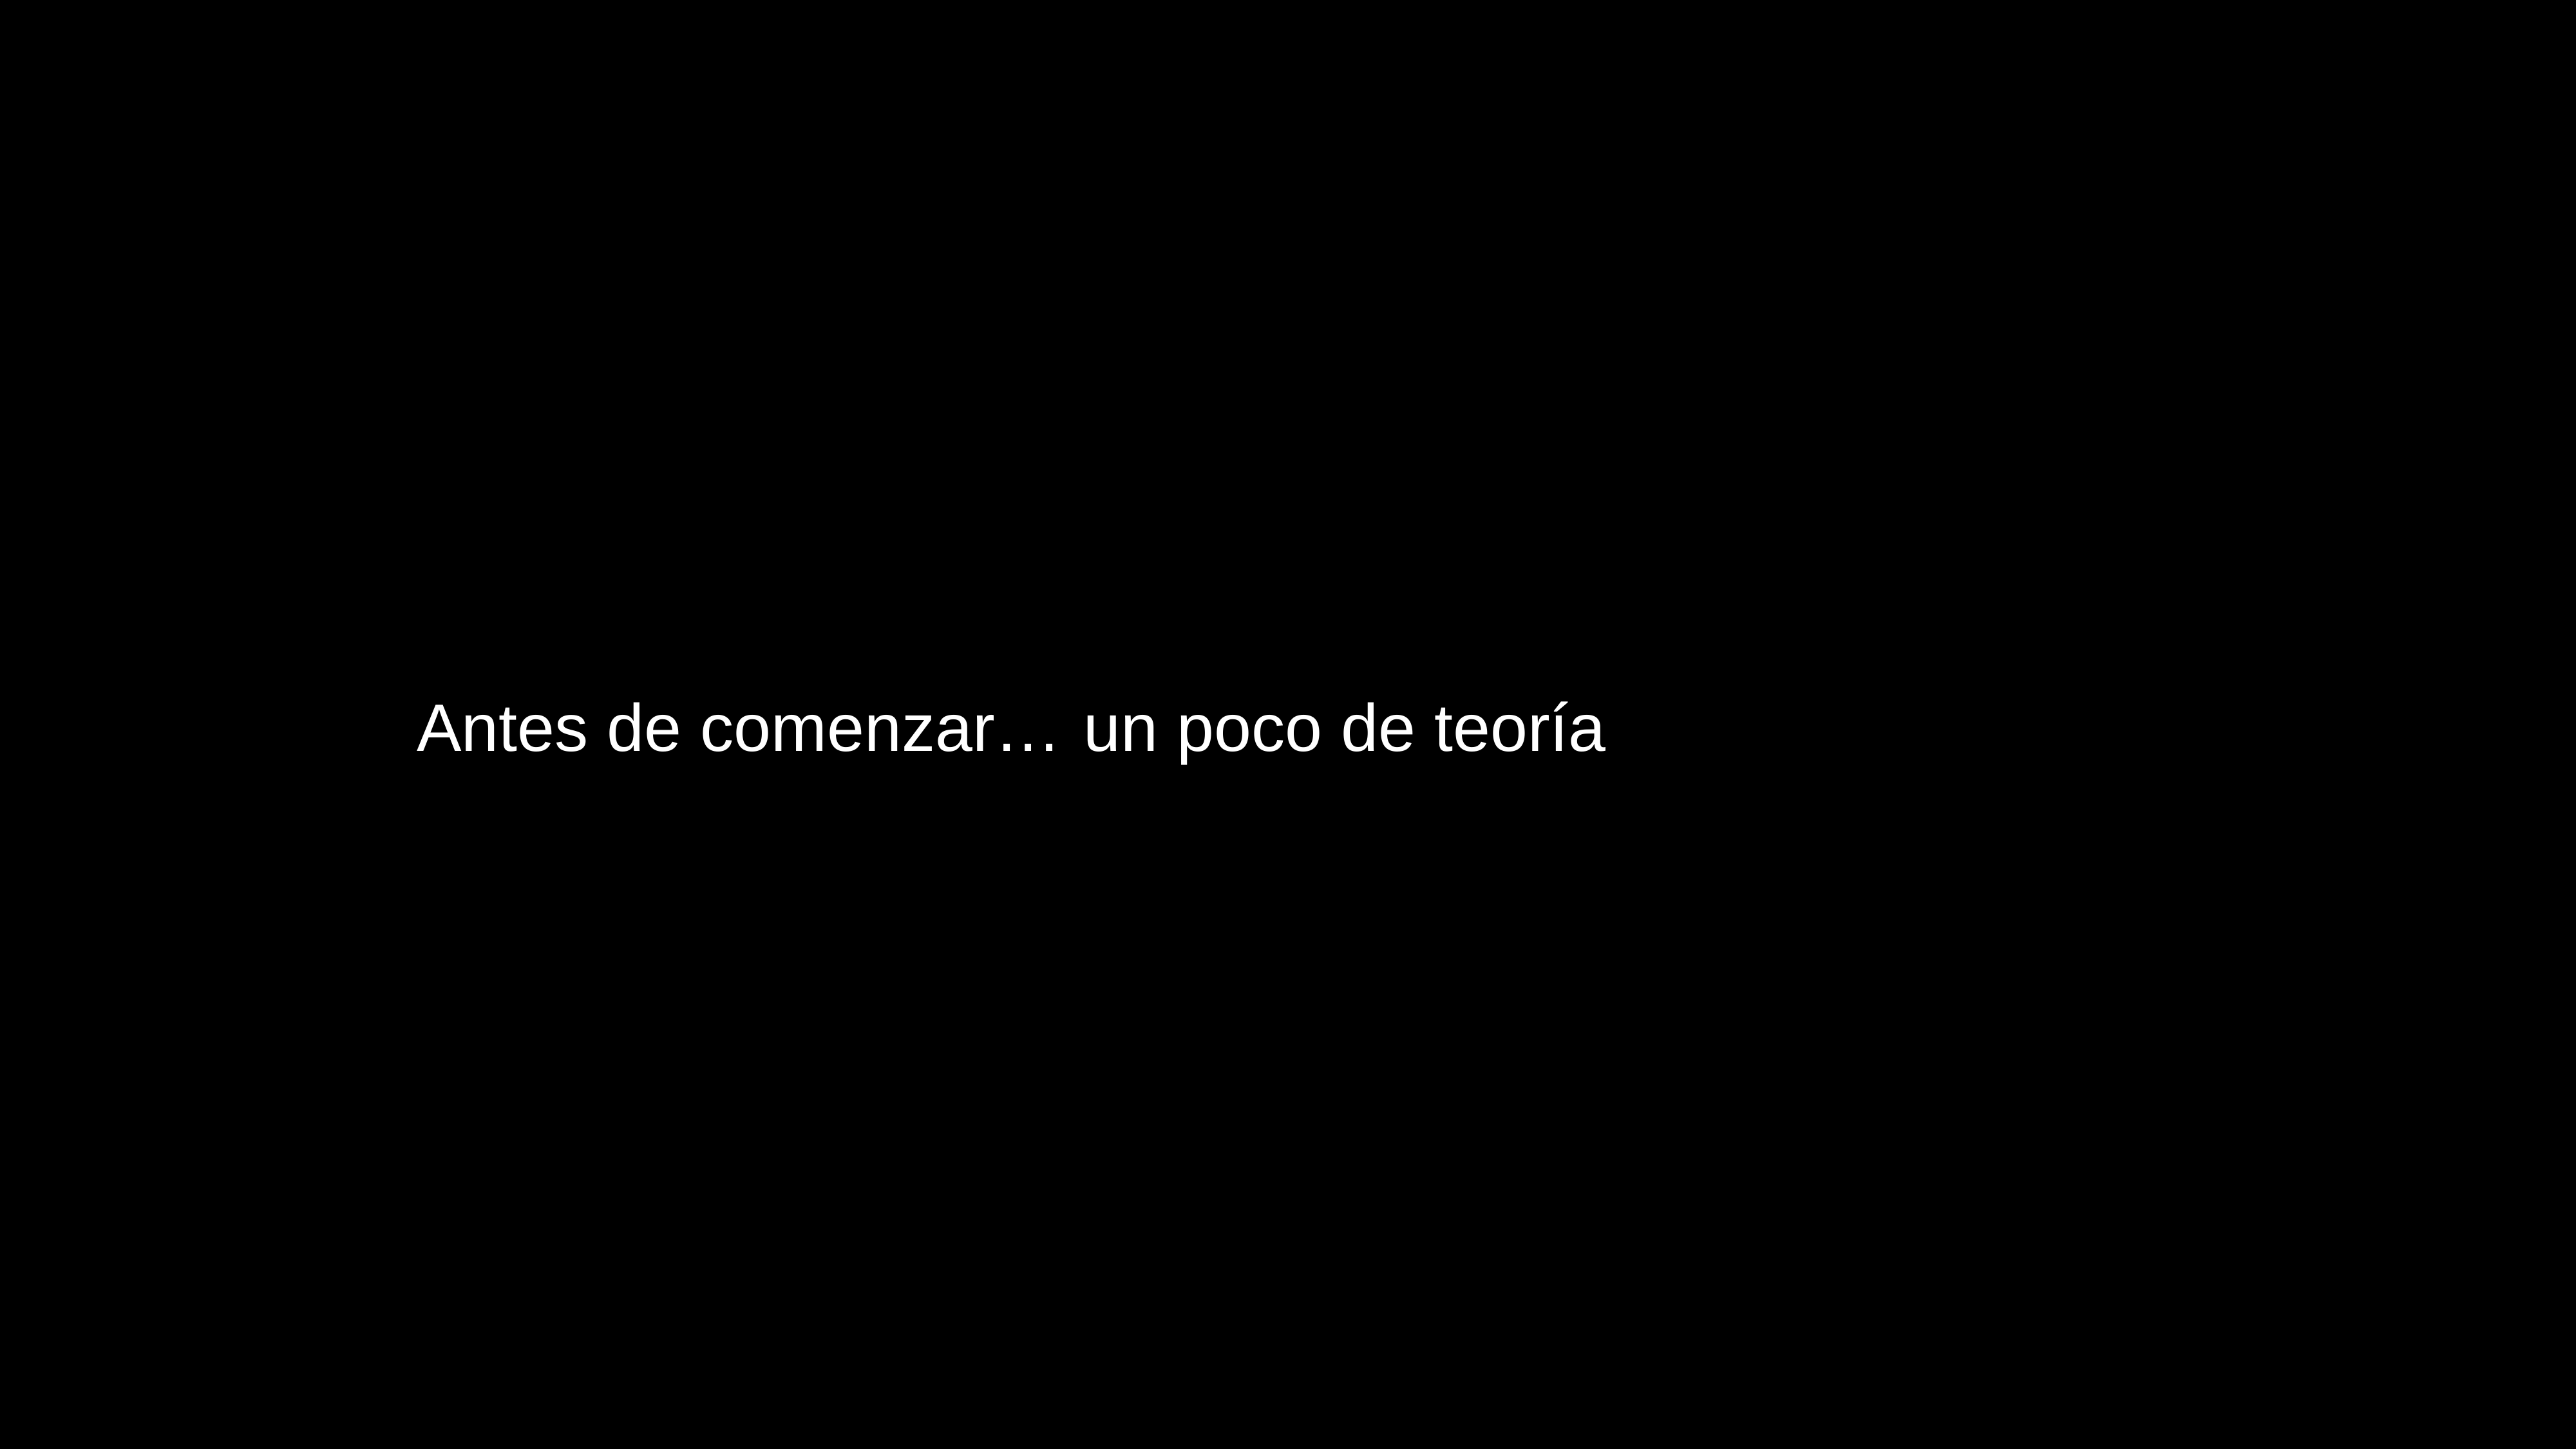

Antes de comenzar…
un poco de teoría